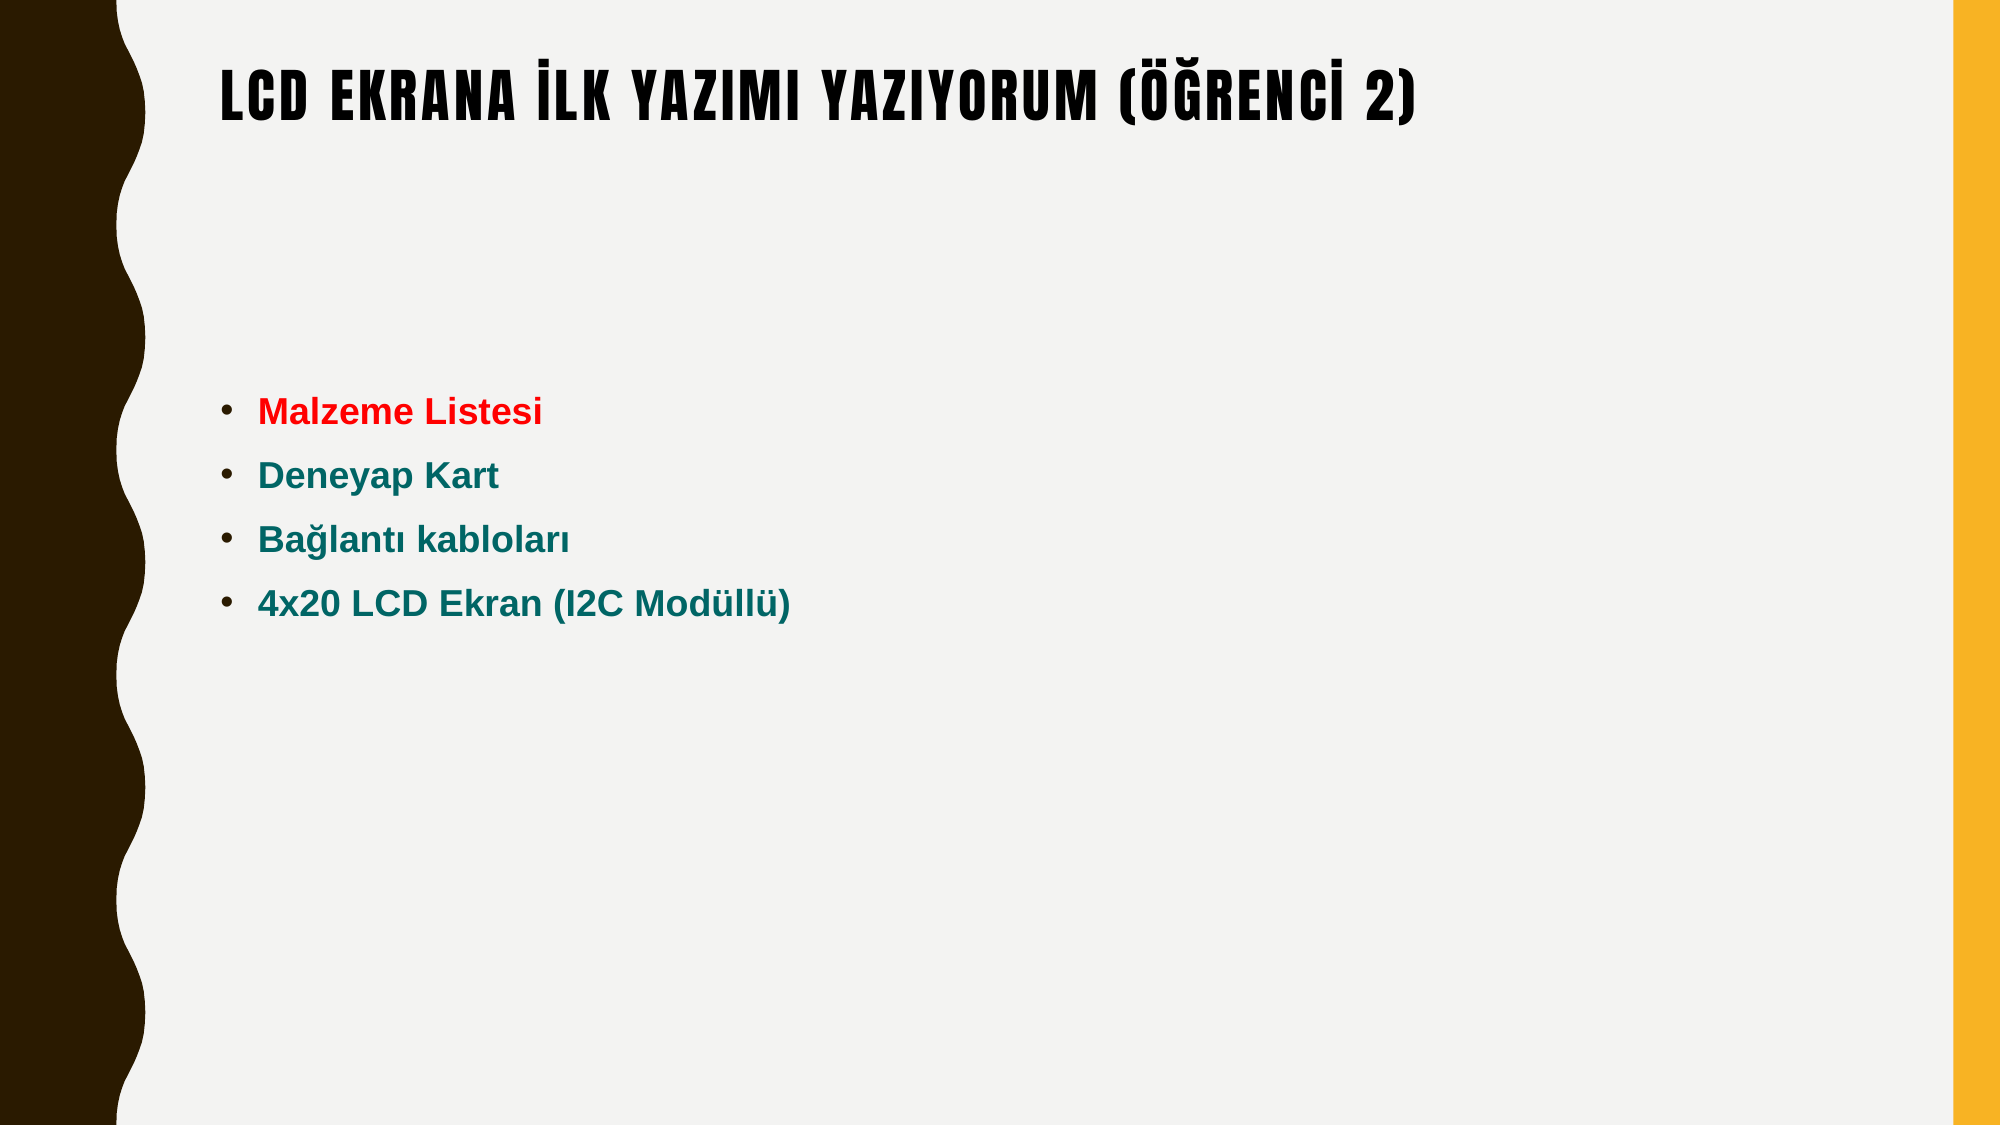

# LCD Ekrana İlk Yazımı Yazıyorum (Öğrenci 2)
Malzeme Listesi
Deneyap Kart
Bağlantı kabloları
4x20 LCD Ekran (I2C Modüllü)